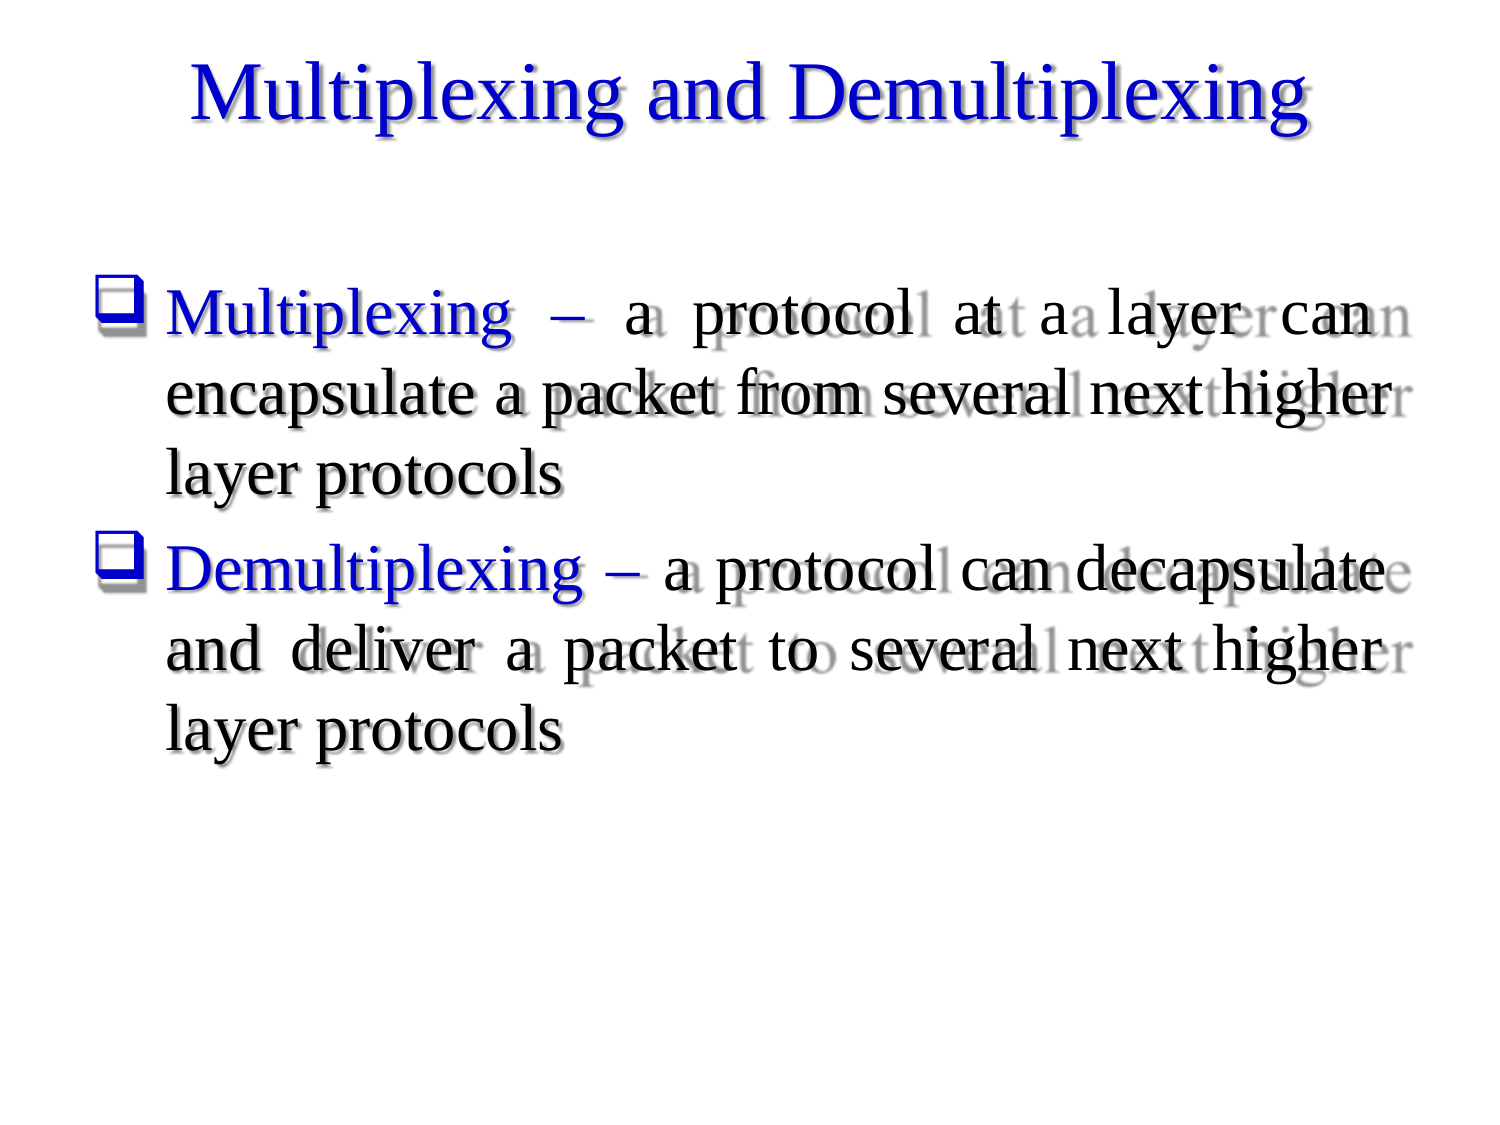

# Multiplexing and Demultiplexing

Multiplexing – a protocol at a layer can  encapsulate a packet from several next higher  layer protocols
Demultiplexing – a protocol can decapsulate  and deliver a packet to several next higher  layer protocols